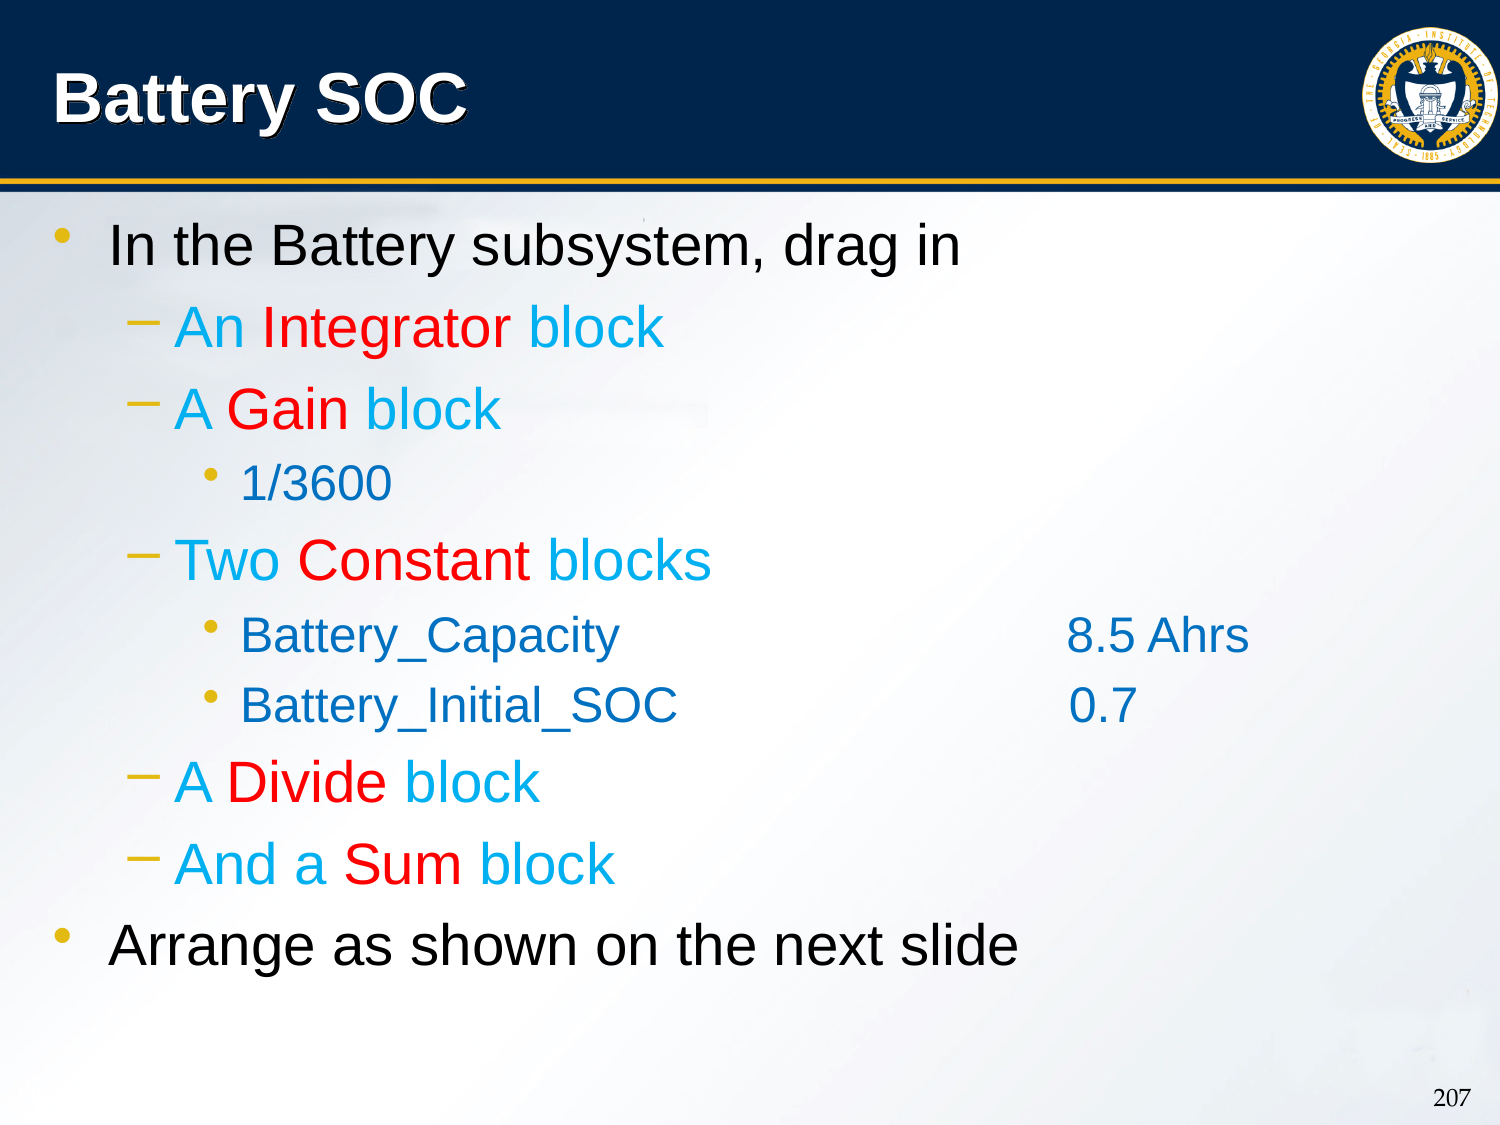

# Battery SOC

In the Battery subsystem, drag in
An Integrator block
A Gain block
1/3600
Two Constant blocks
Battery_Capacity                                8.5 Ahrs
Battery_Initial_SOC                            0.7
A Divide block
And a Sum block
Arrange as shown on the next slide